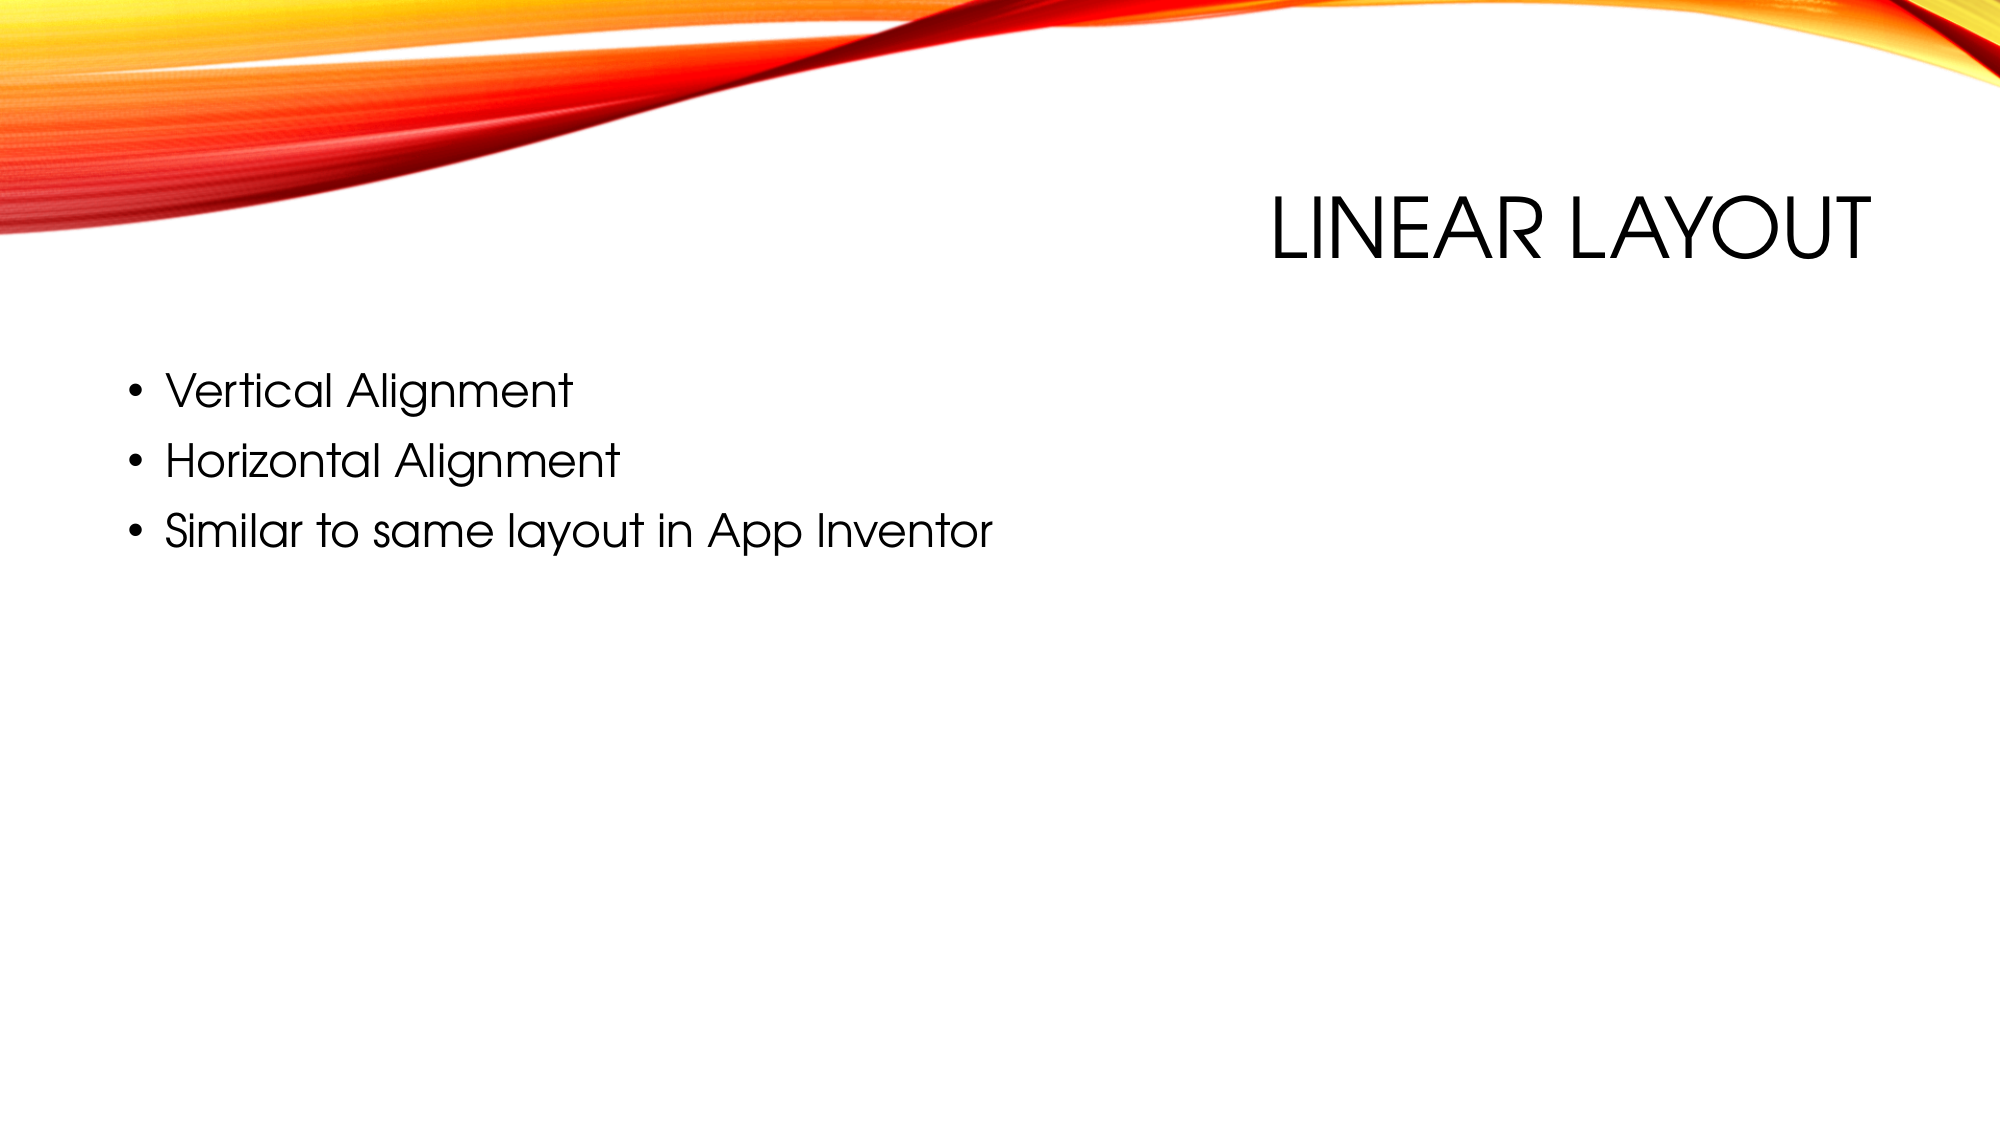

# Linear layout
Vertical Alignment
Horizontal Alignment
Similar to same layout in App Inventor